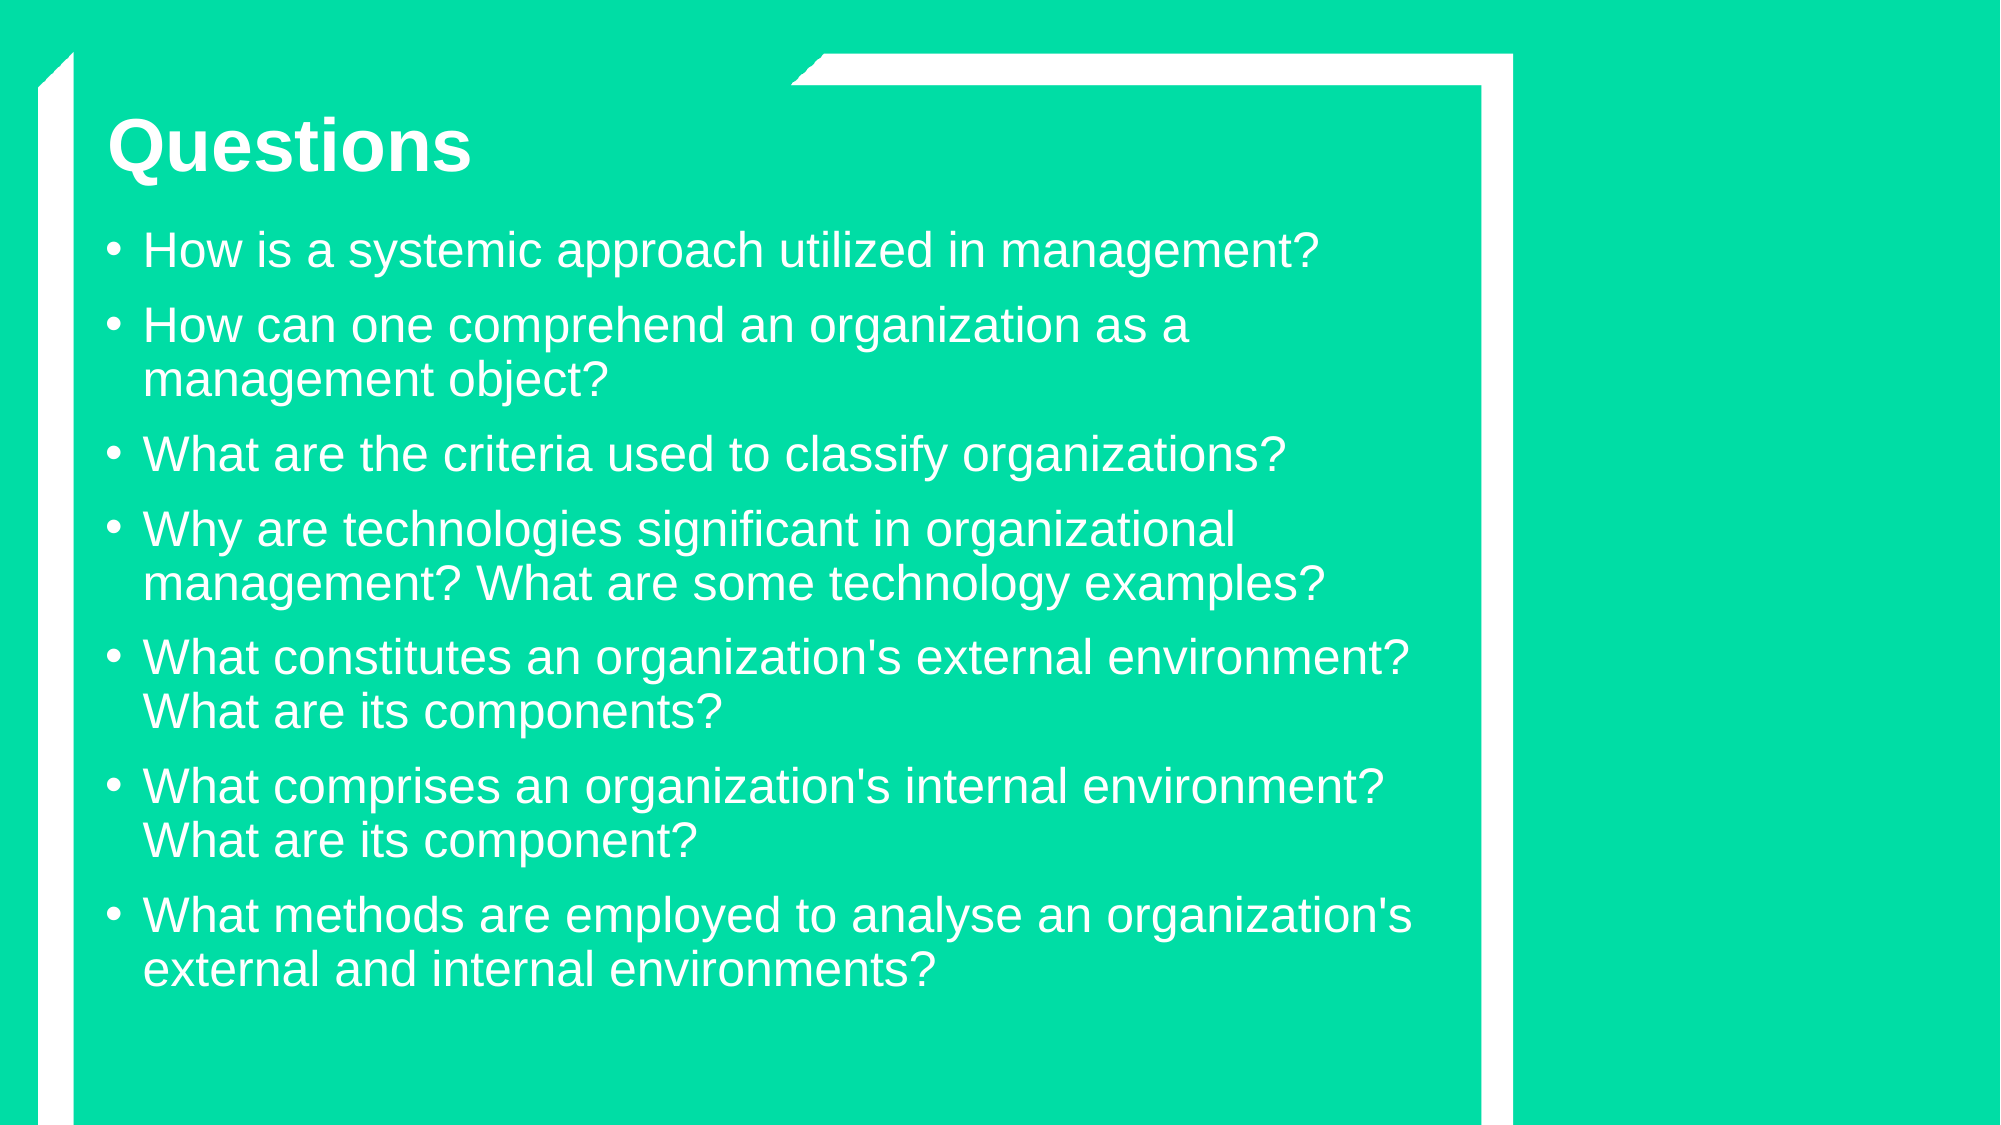

Questions
How is a systemic approach utilized in management?
How can one comprehend an organization as a management object?
What are the criteria used to classify organizations?
Why are technologies significant in organizational management? What are some technology examples?
What constitutes an organization's external environment? What are its components?
What comprises an organization's internal environment? What are its component?
What methods are employed to analyse an organization's external and internal environments?